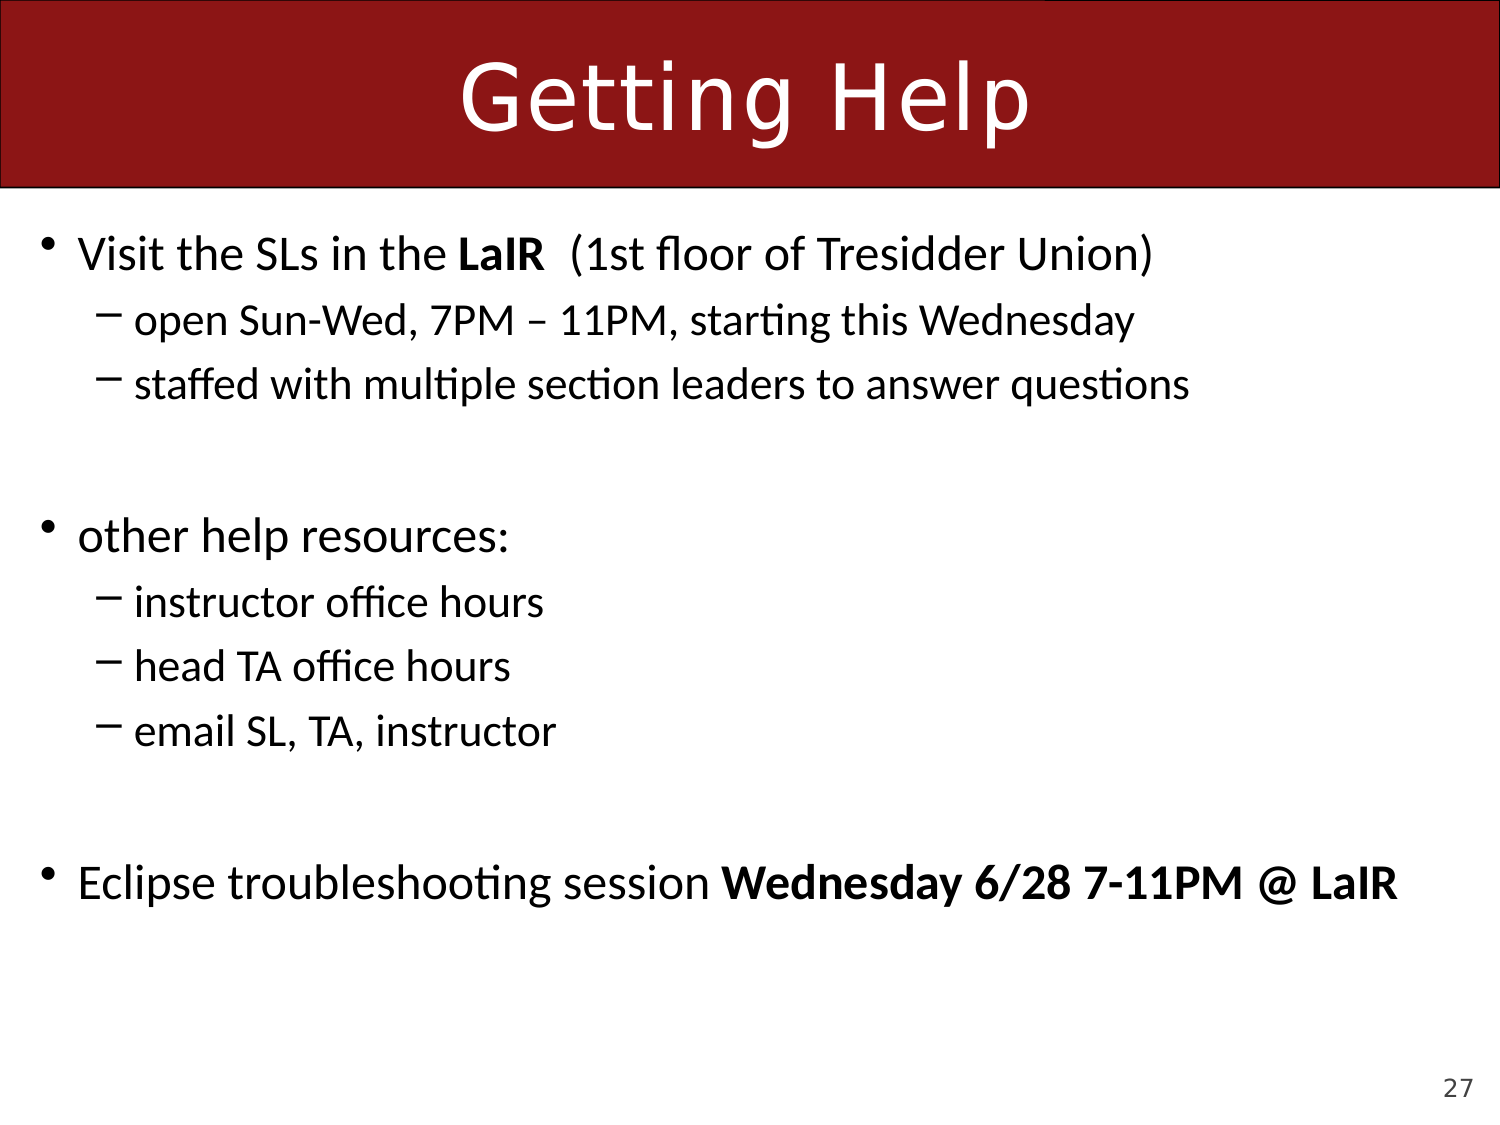

# Getting Help
Visit the SLs in the LaIR  (1st floor of Tresidder Union)
open Sun-Wed, 7PM – 11PM, starting this Wednesday
staffed with multiple section leaders to answer questions

other help resources:
instructor office hours
head TA office hours
email SL, TA, instructor

Eclipse troubleshooting session Wednesday 6/28 7-11PM @ LaIR